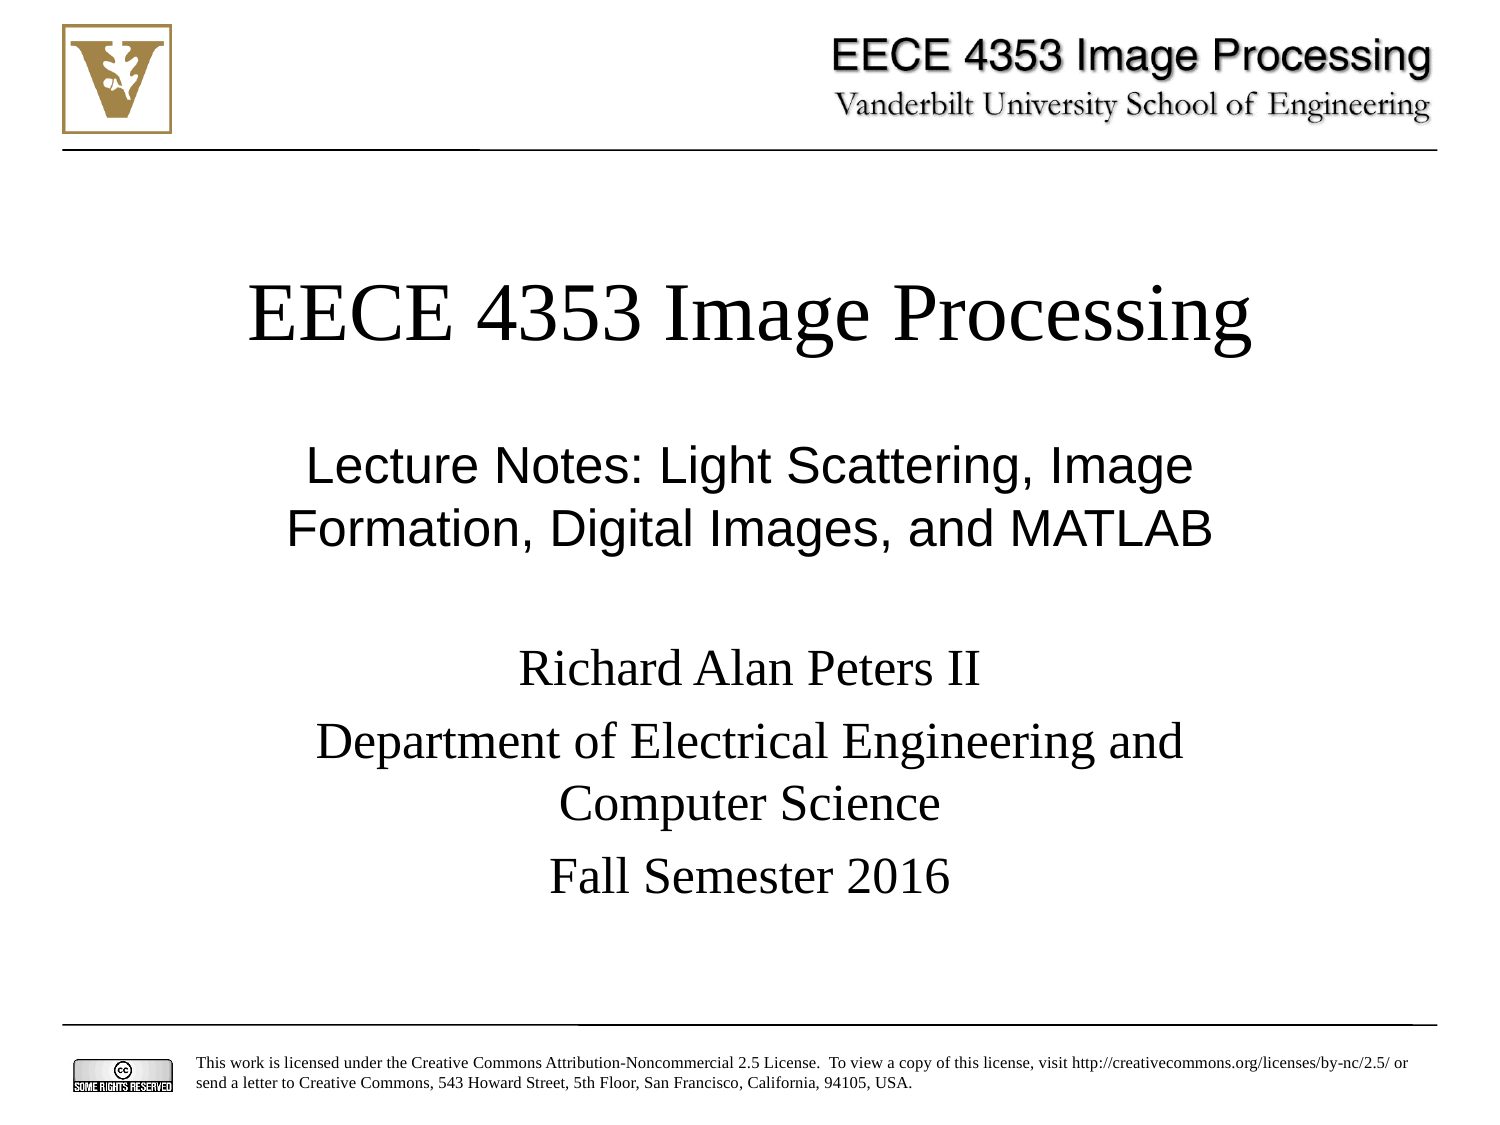

Lecture Notes: Light Scattering, Image Formation, Digital Images, and Matlab

.   1.  %.  {.   .  {.  .  .  .  .   .  .   .

.   1.  %.  {.   .  {.  .  .  .  .   .  .   .